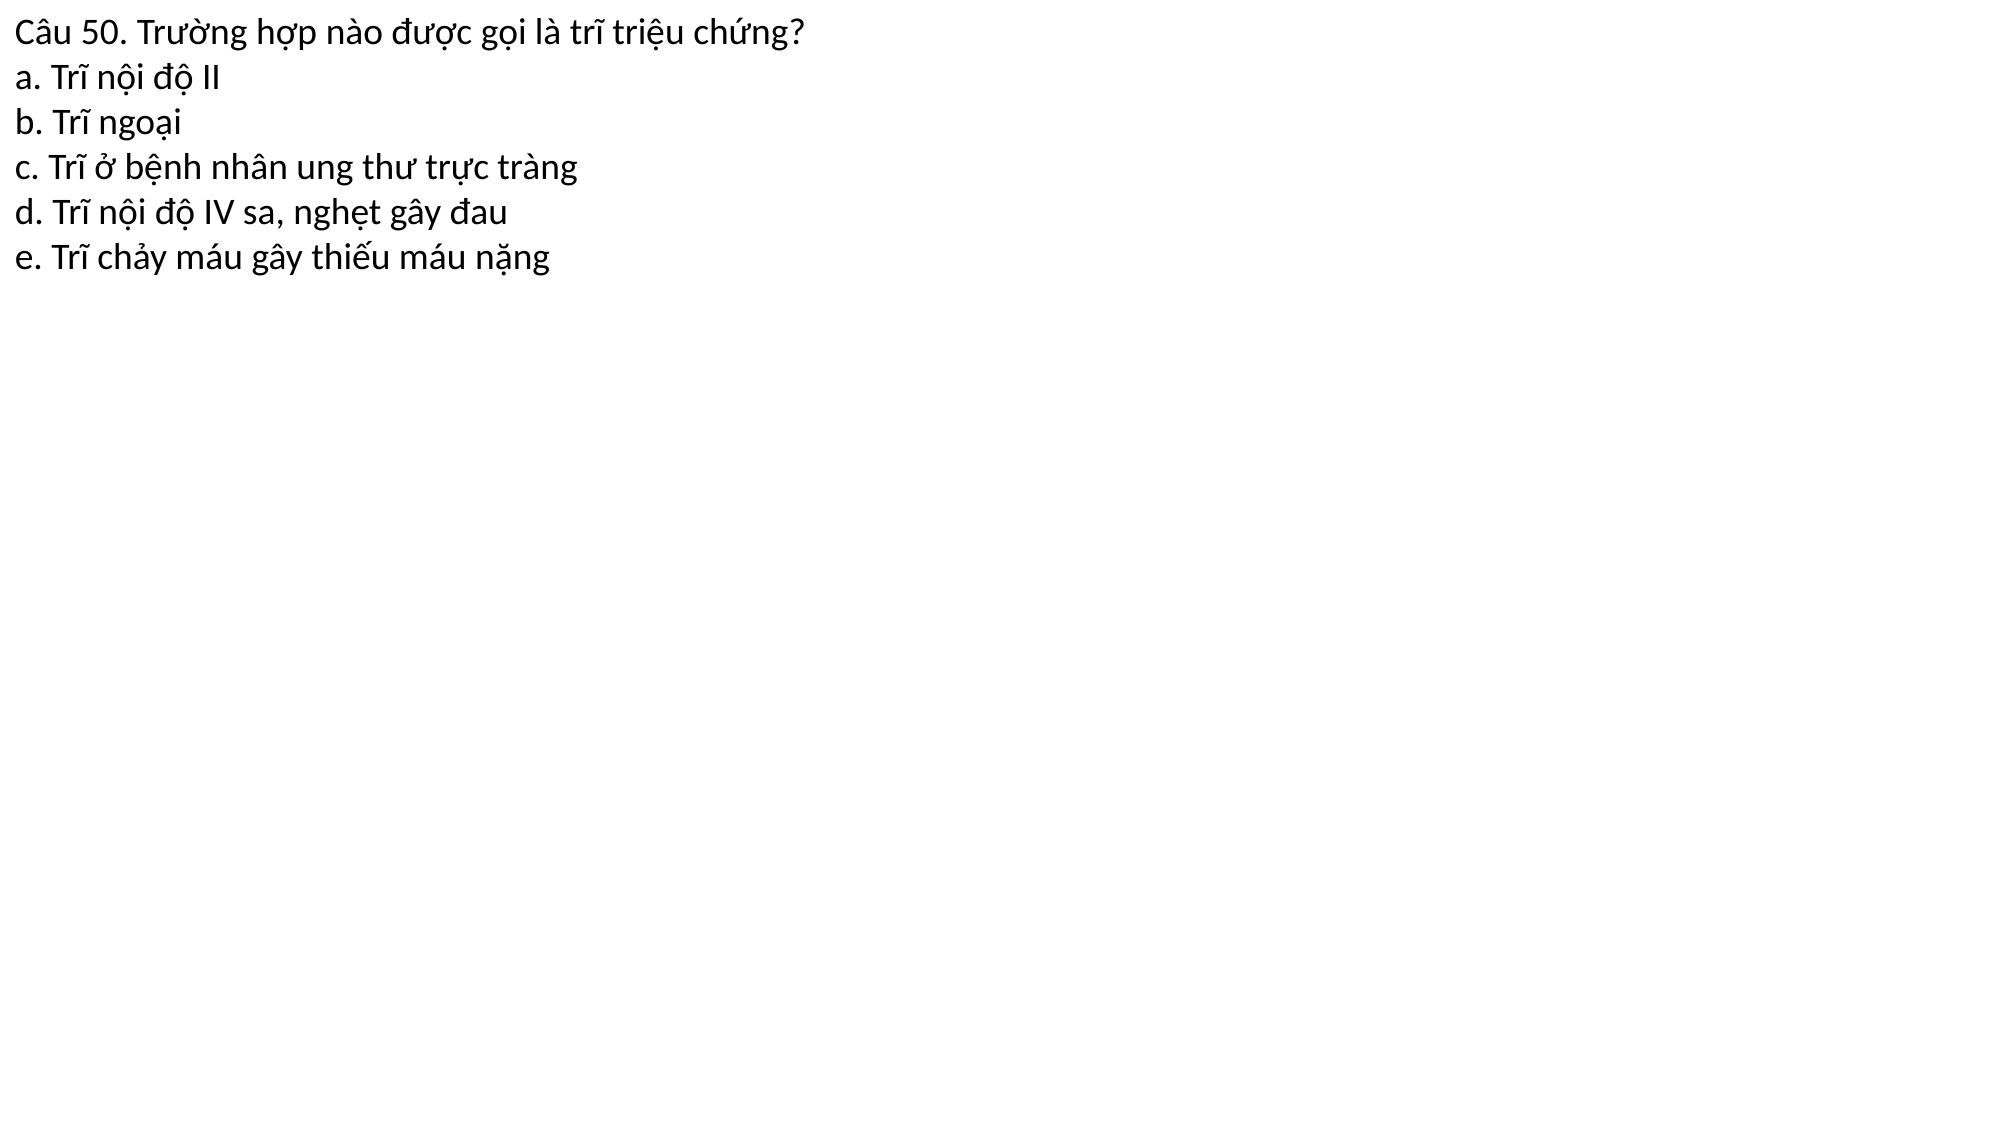

Câu 50. Trường hợp nào được gọi là trĩ triệu chứng?
a. Trĩ nội độ II
b. Trĩ ngoại
c. Trĩ ở bệnh nhân ung thư trực tràng
d. Trĩ nội độ IV sa, nghẹt gây đau
e. Trĩ chảy máu gây thiếu máu nặng
#